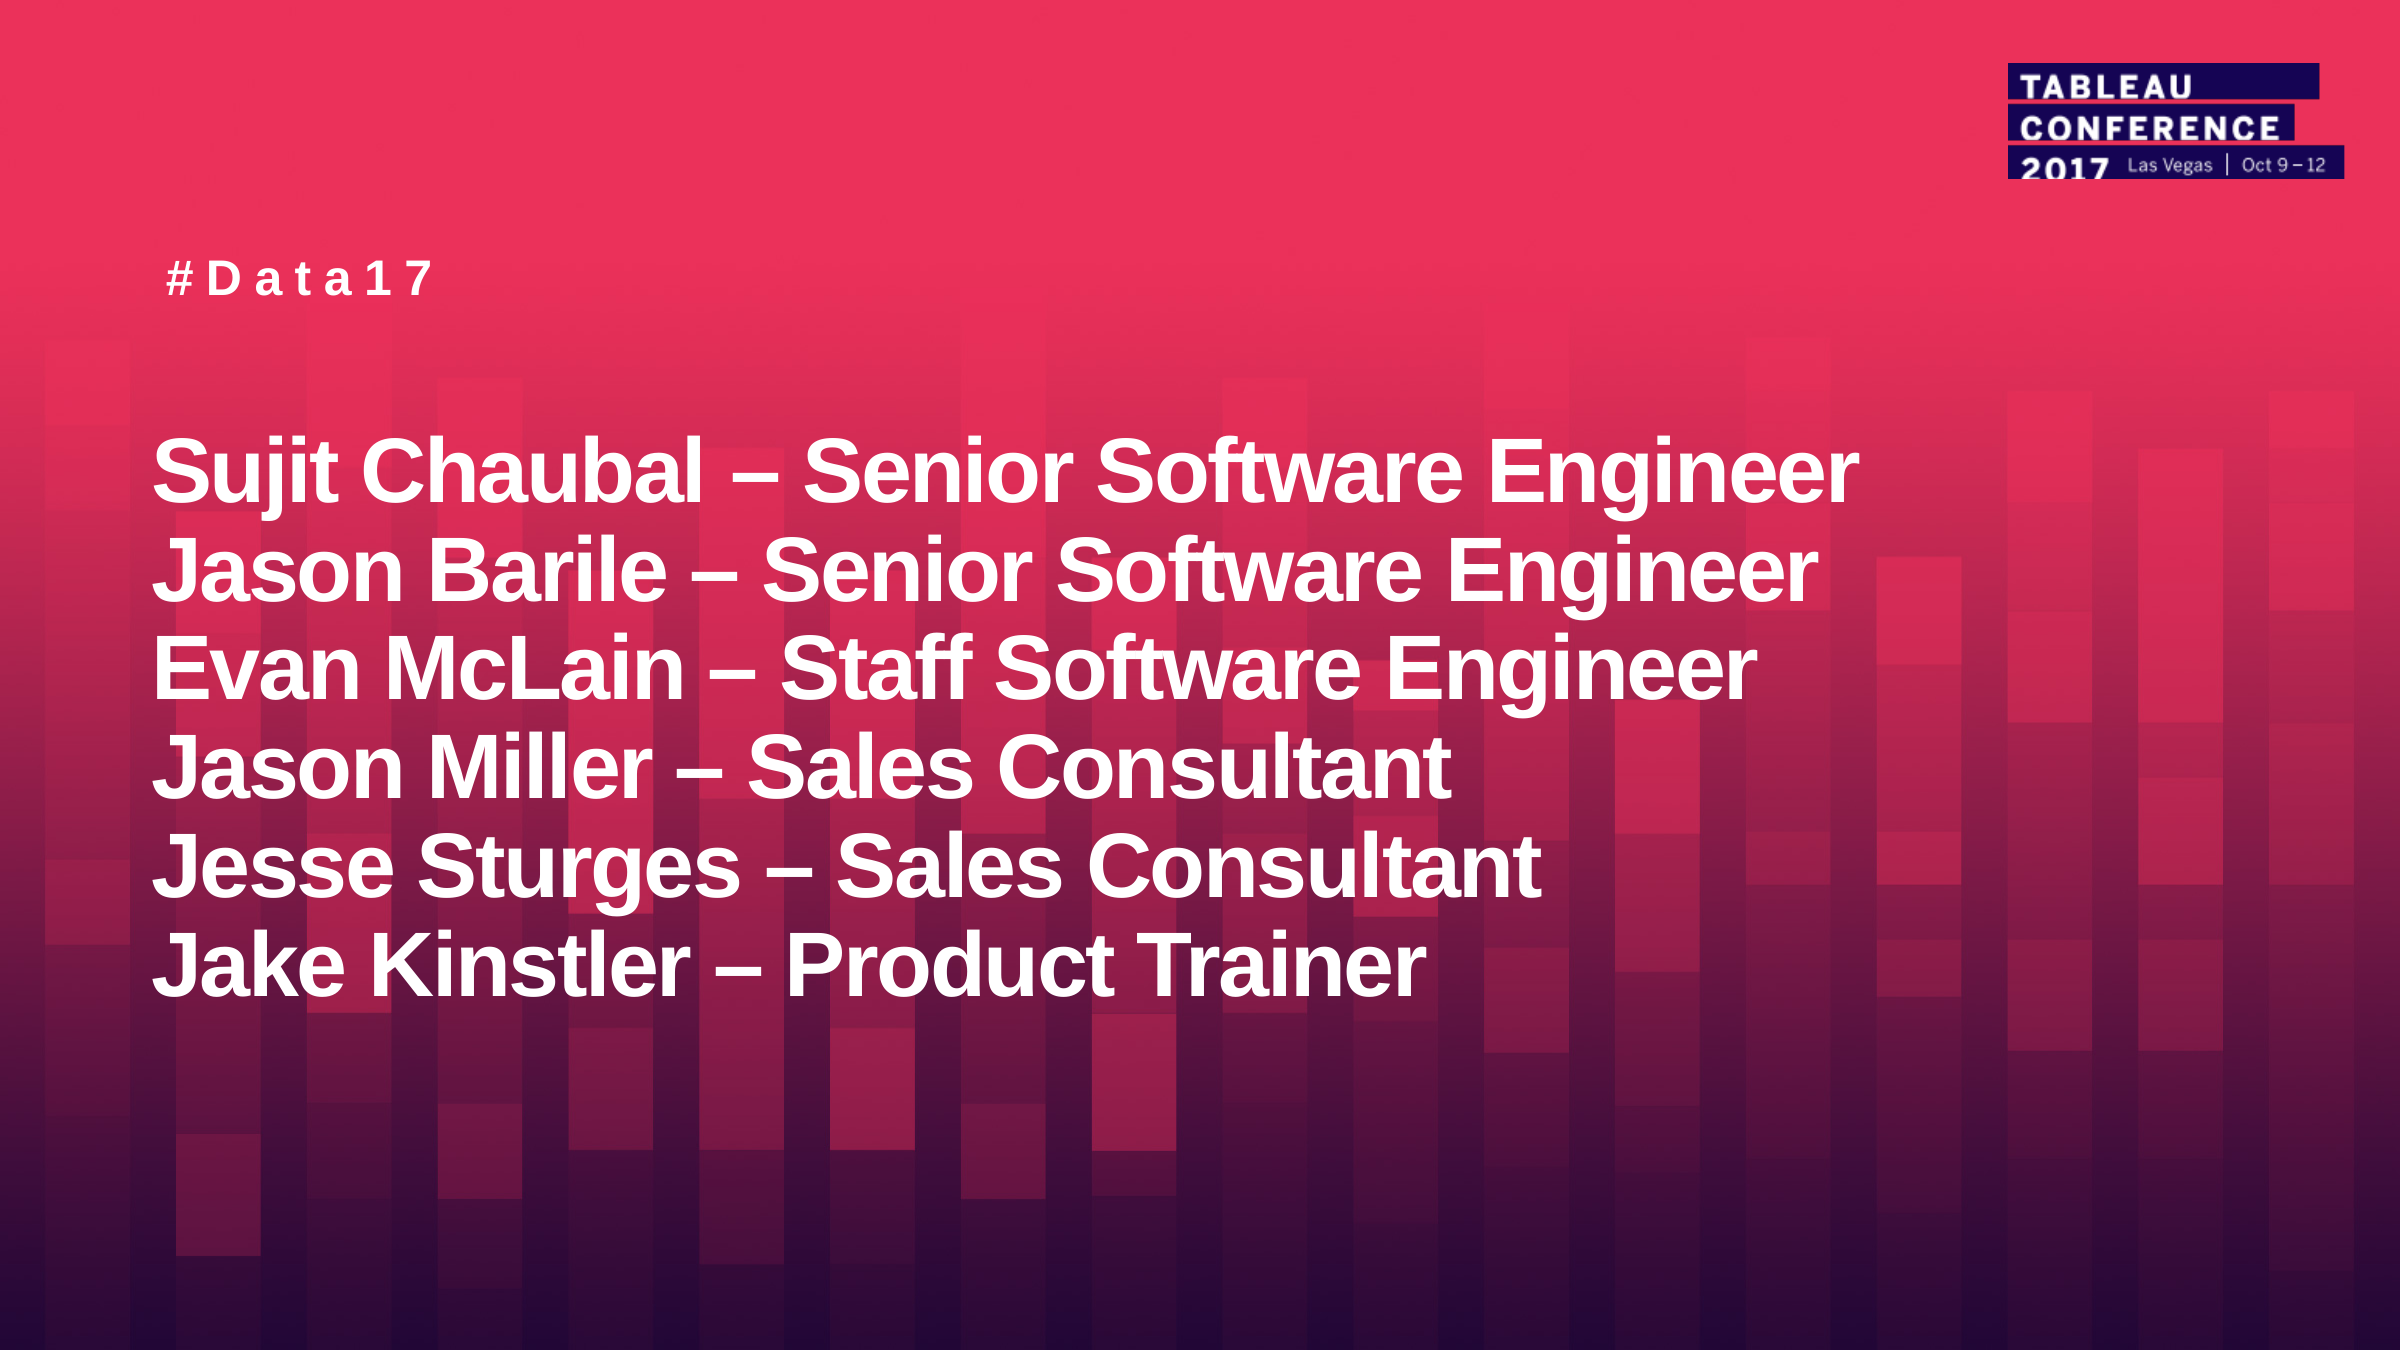

#Data17
# Sujit Chaubal – Senior Software Engineer Jason Barile – Senior Software Engineer Evan McLain – Staff Software Engineer Jason Miller – Sales Consultant Jesse Sturges – Sales Consultant Jake Kinstler – Product Trainer